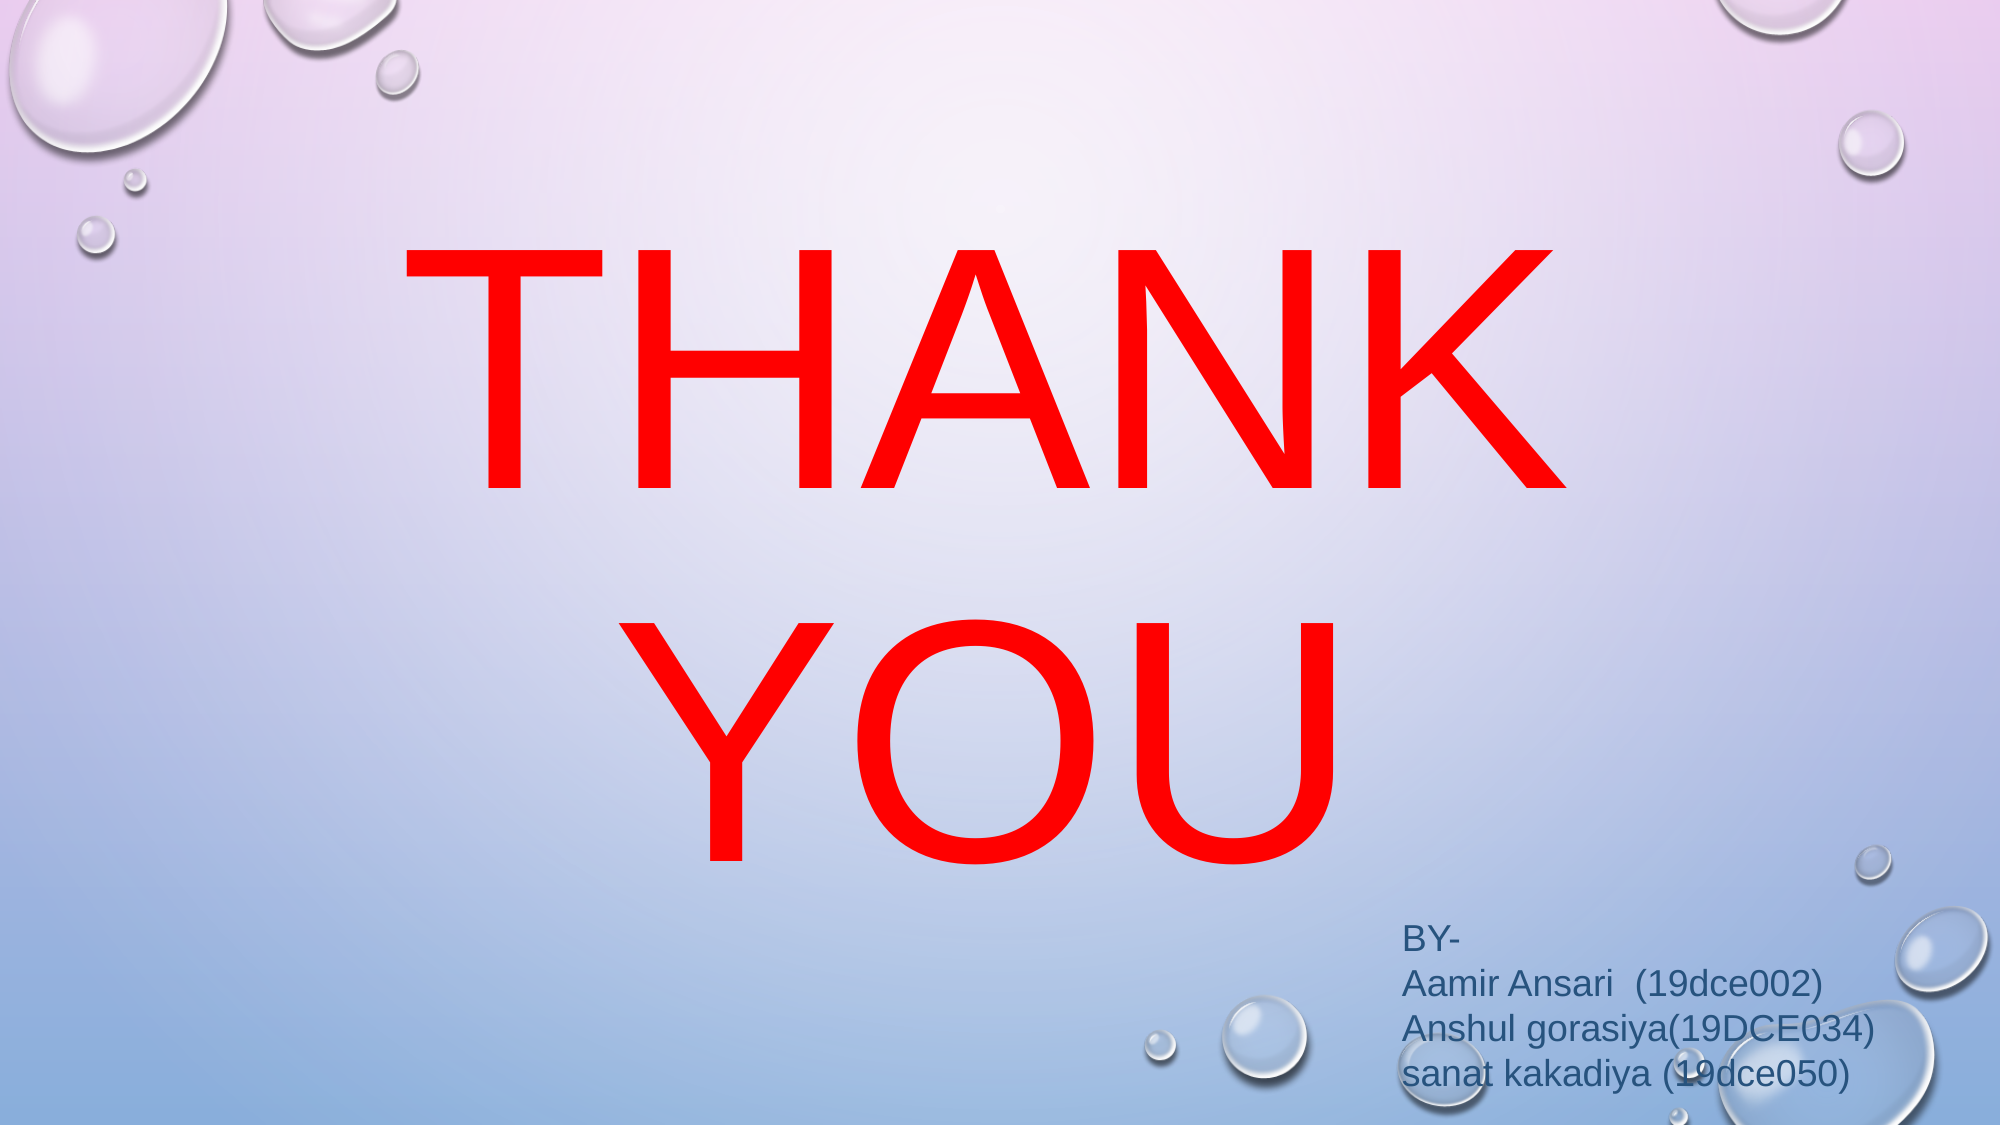

# Thank you
BY-
Aamir Ansari  (19dce002)
Anshul gorasiya(19DCE034)
sanat kakadiya (19dce050)